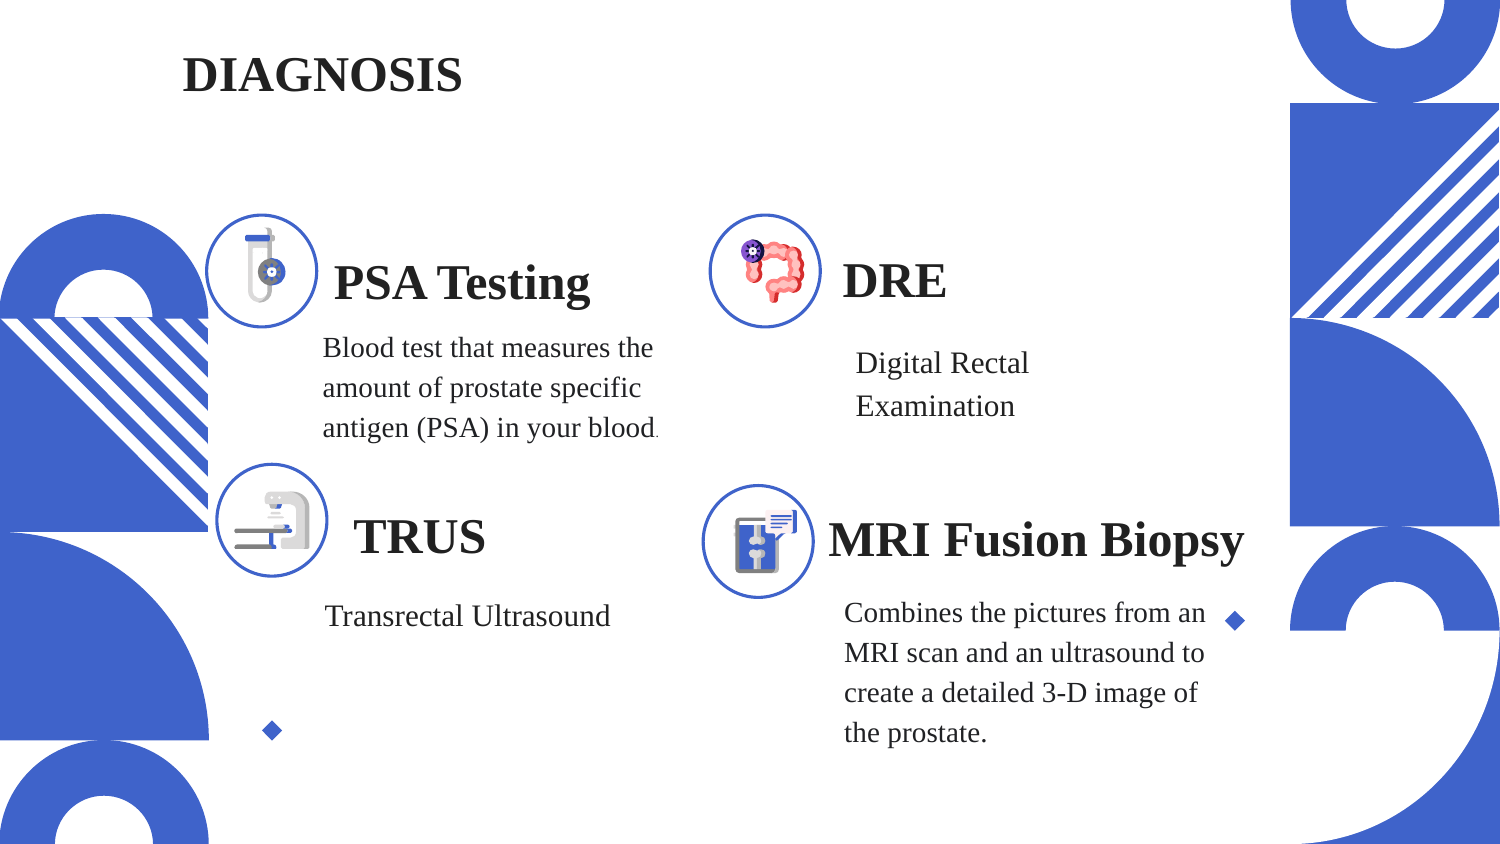

DIAGNOSIS

DRE
PSA Testing

Blood test that measures the amount of prostate specific antigen (PSA) in your blood.
Digital Rectal Examination

TRUS

MRI Fusion Biopsy

Combines the pictures from an MRI scan and an ultrasound to create a detailed 3-D image of the prostate.
Transrectal Ultrasound